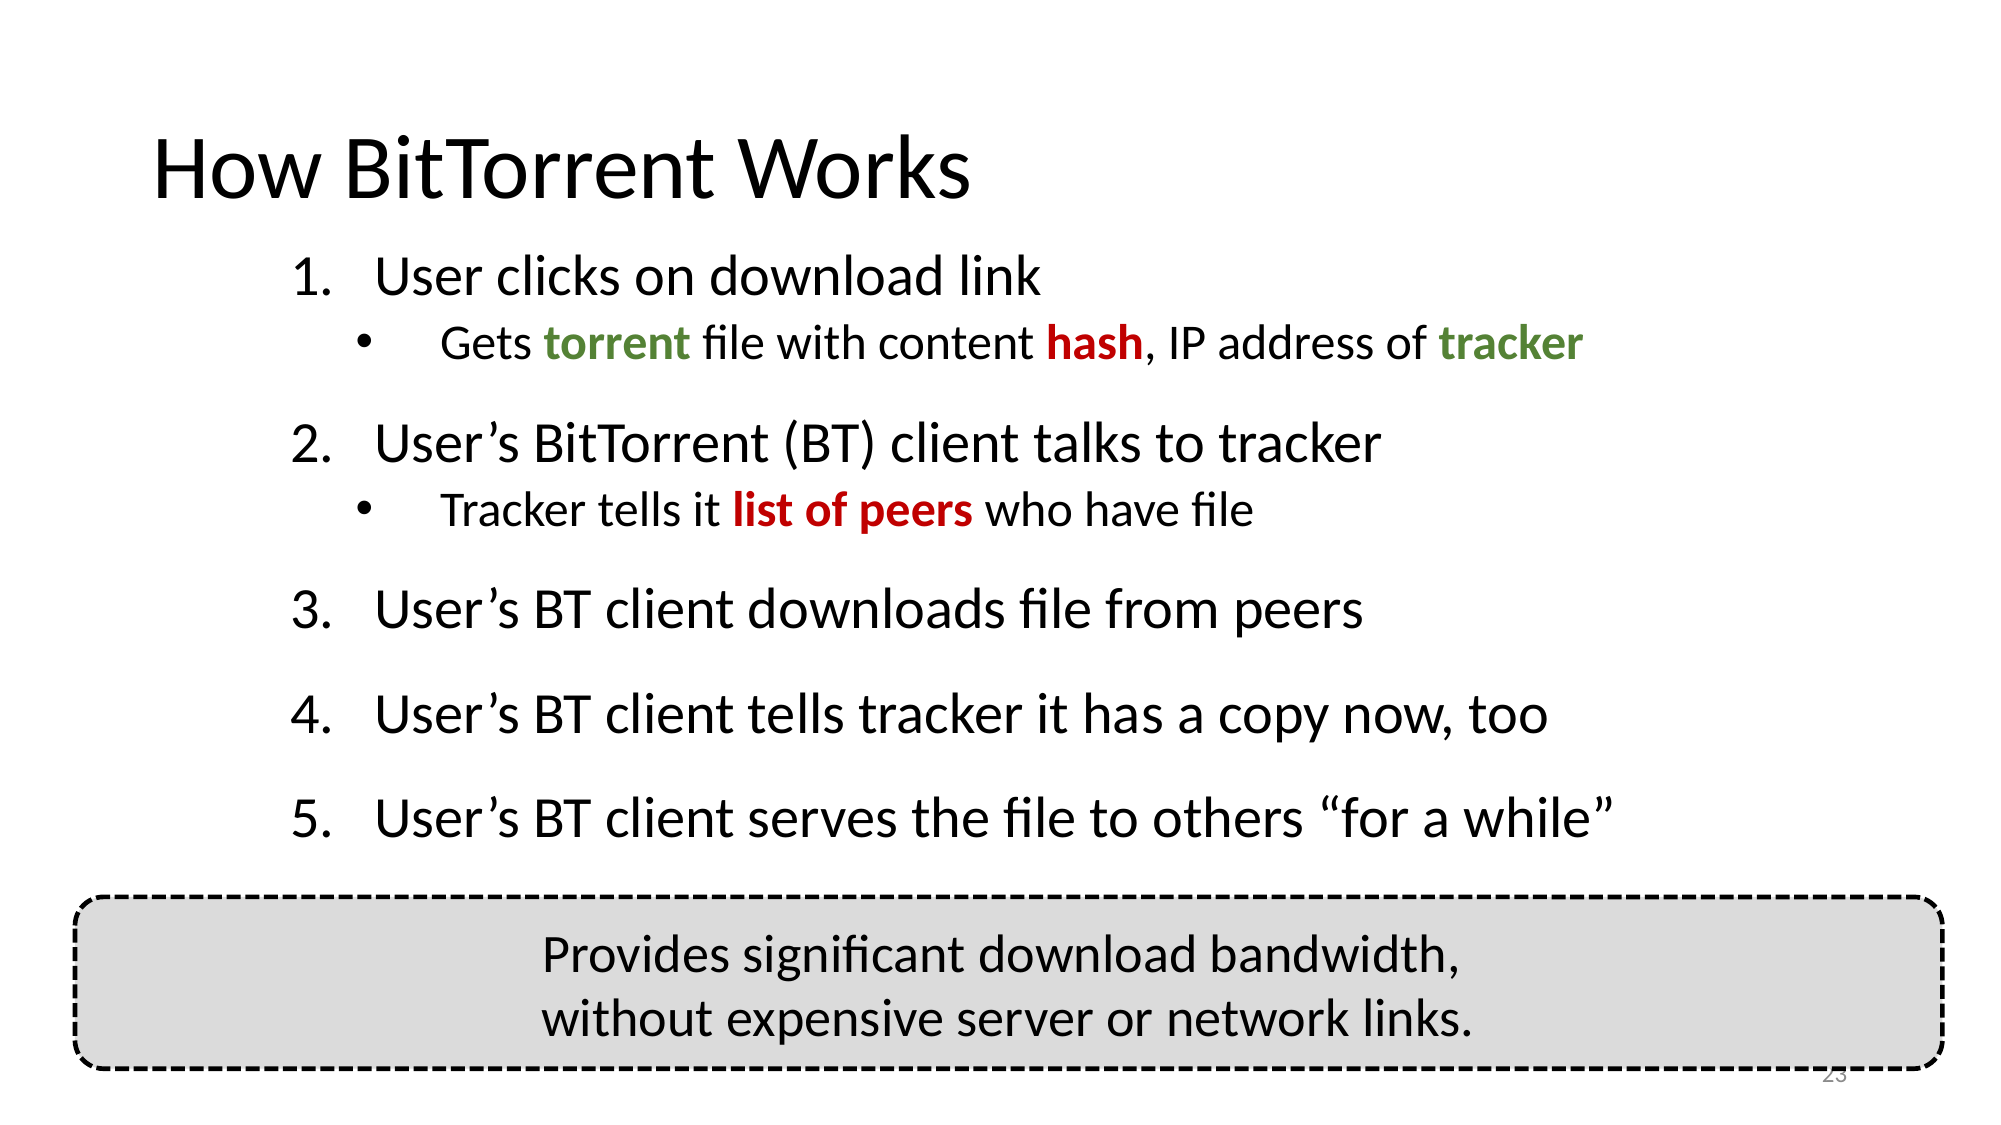

# How BitTorrent Works
User clicks on download link
Gets torrent file with content hash, IP address of tracker
User’s BitTorrent (BT) client talks to tracker
Tracker tells it list of peers who have file
User’s BT client downloads file from peers
User’s BT client tells tracker it has a copy now, too
User’s BT client serves the file to others “for a while”
Provides significant download bandwidth,
without expensive server or network links.
23